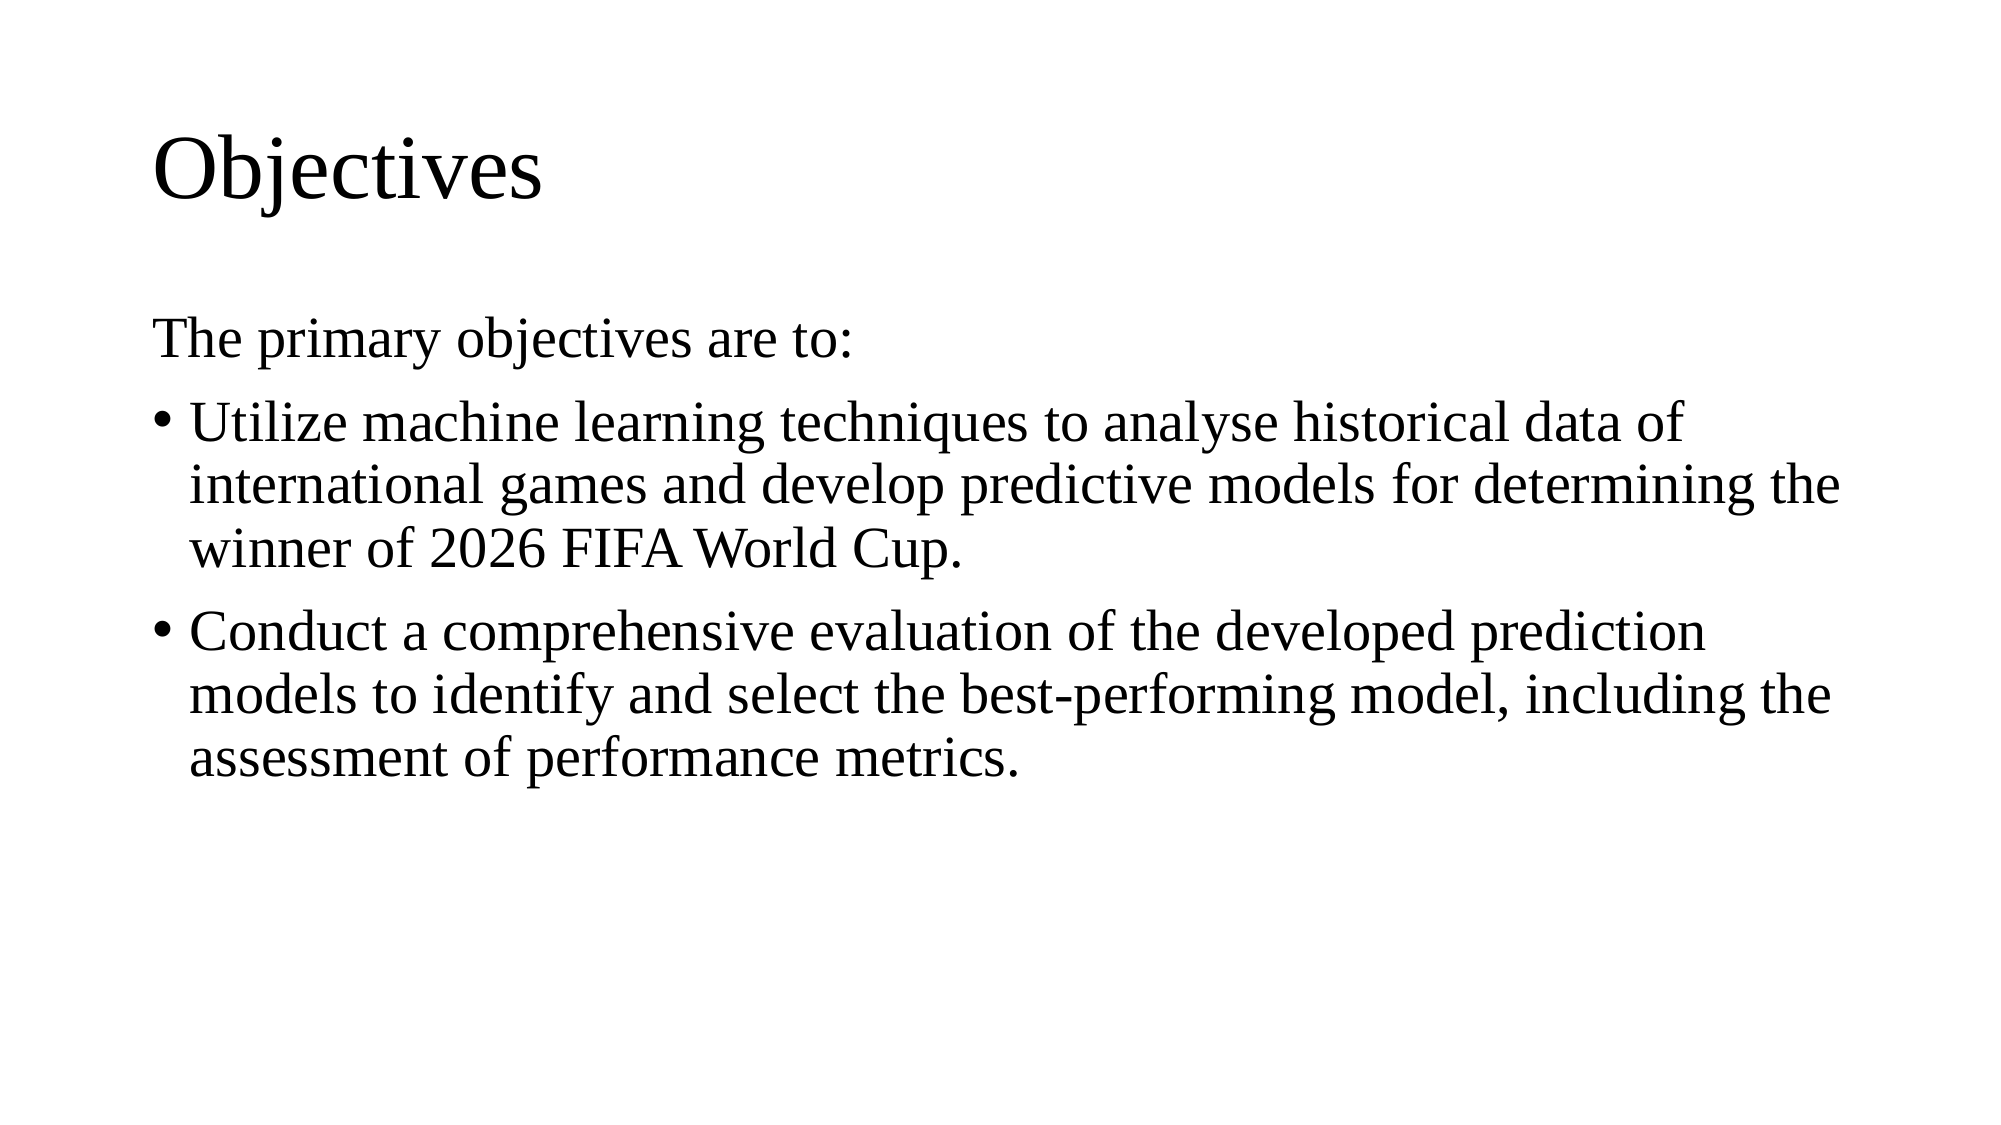

# Objectives
The primary objectives are to:
Utilize machine learning techniques to analyse historical data of international games and develop predictive models for determining the winner of 2026 FIFA World Cup.
Conduct a comprehensive evaluation of the developed prediction models to identify and select the best-performing model, including the assessment of performance metrics.